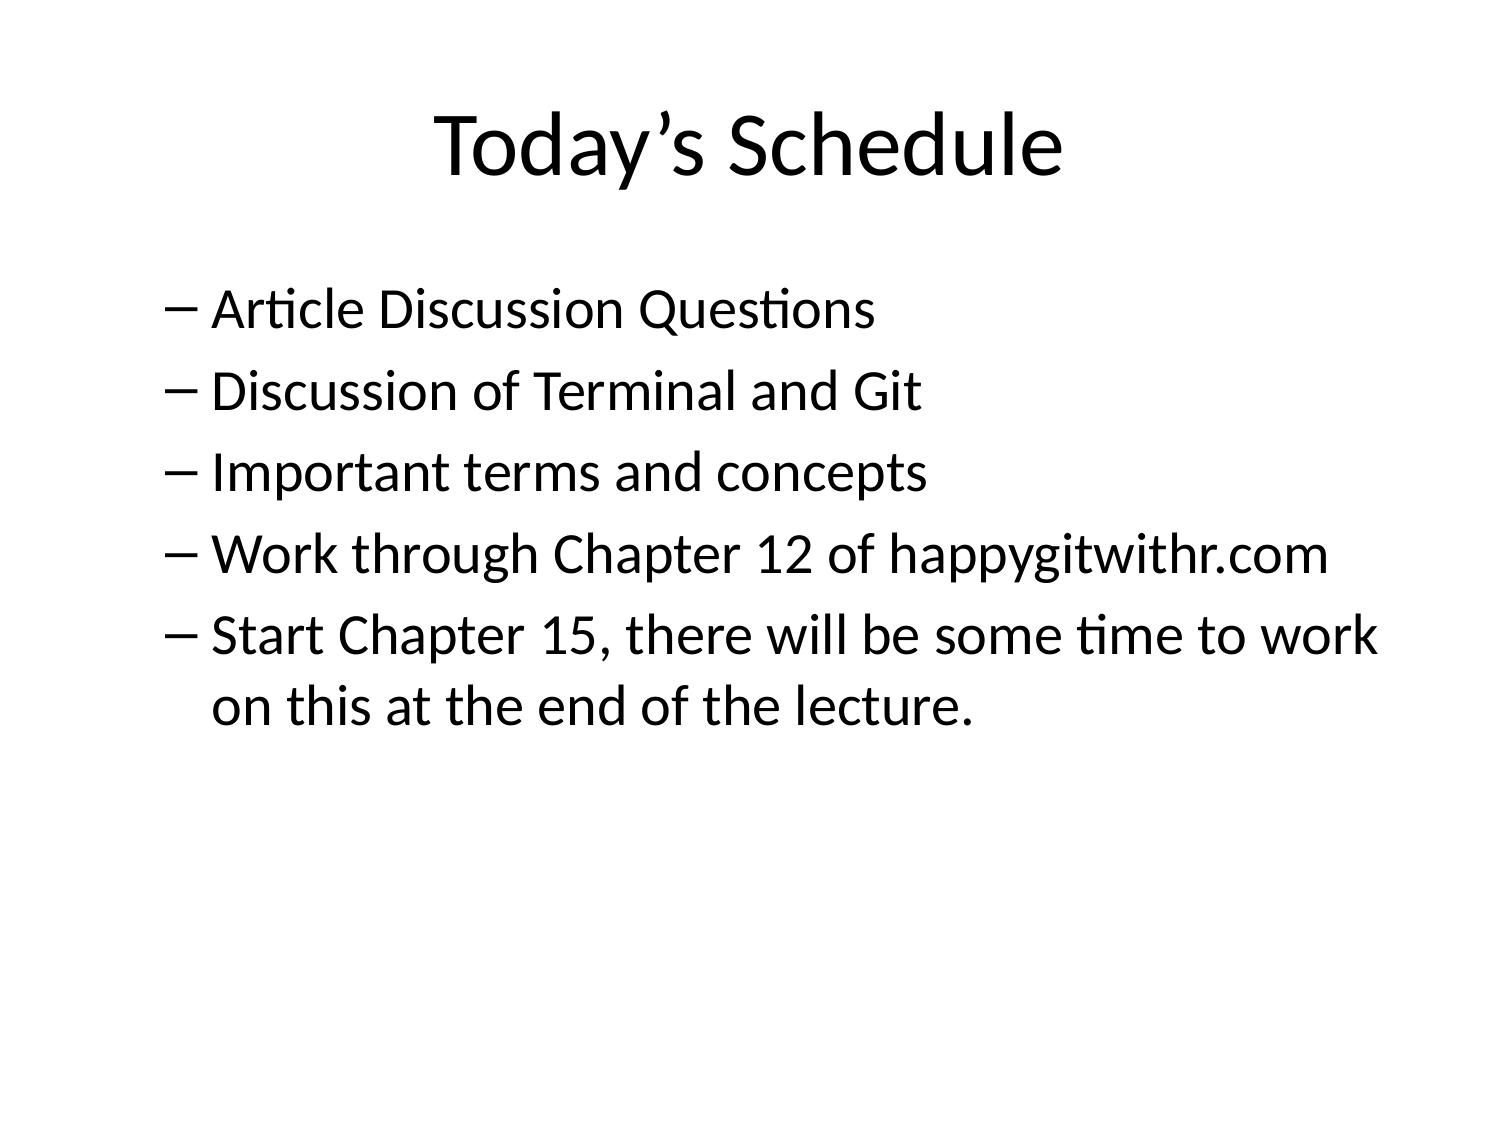

# Today’s Schedule
Article Discussion Questions
Discussion of Terminal and Git
Important terms and concepts
Work through Chapter 12 of happygitwithr.com
Start Chapter 15, there will be some time to work on this at the end of the lecture.